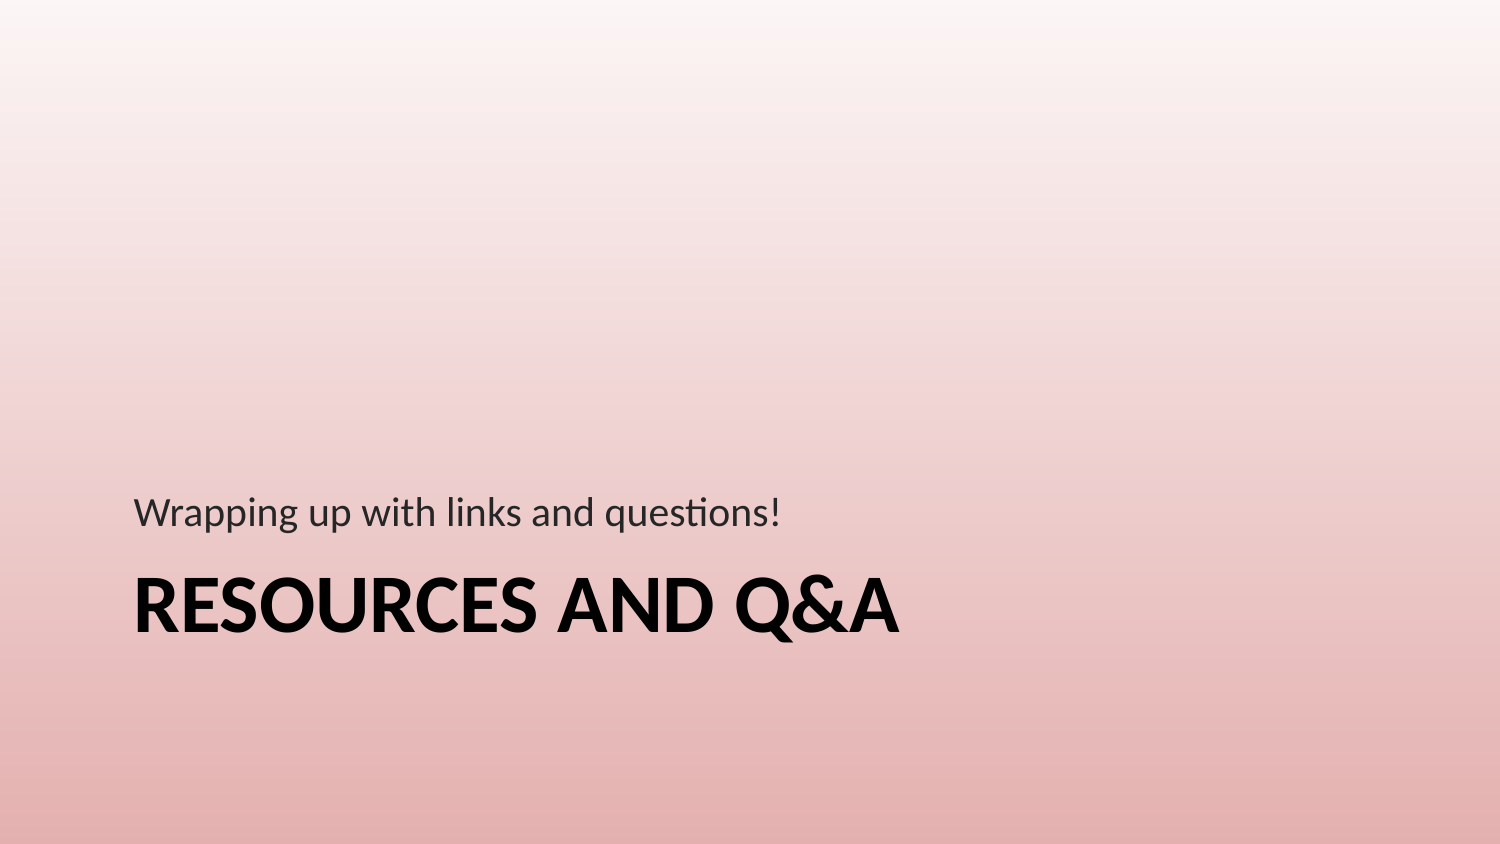

Wrapping up with links and questions!
# Resources and Q&A